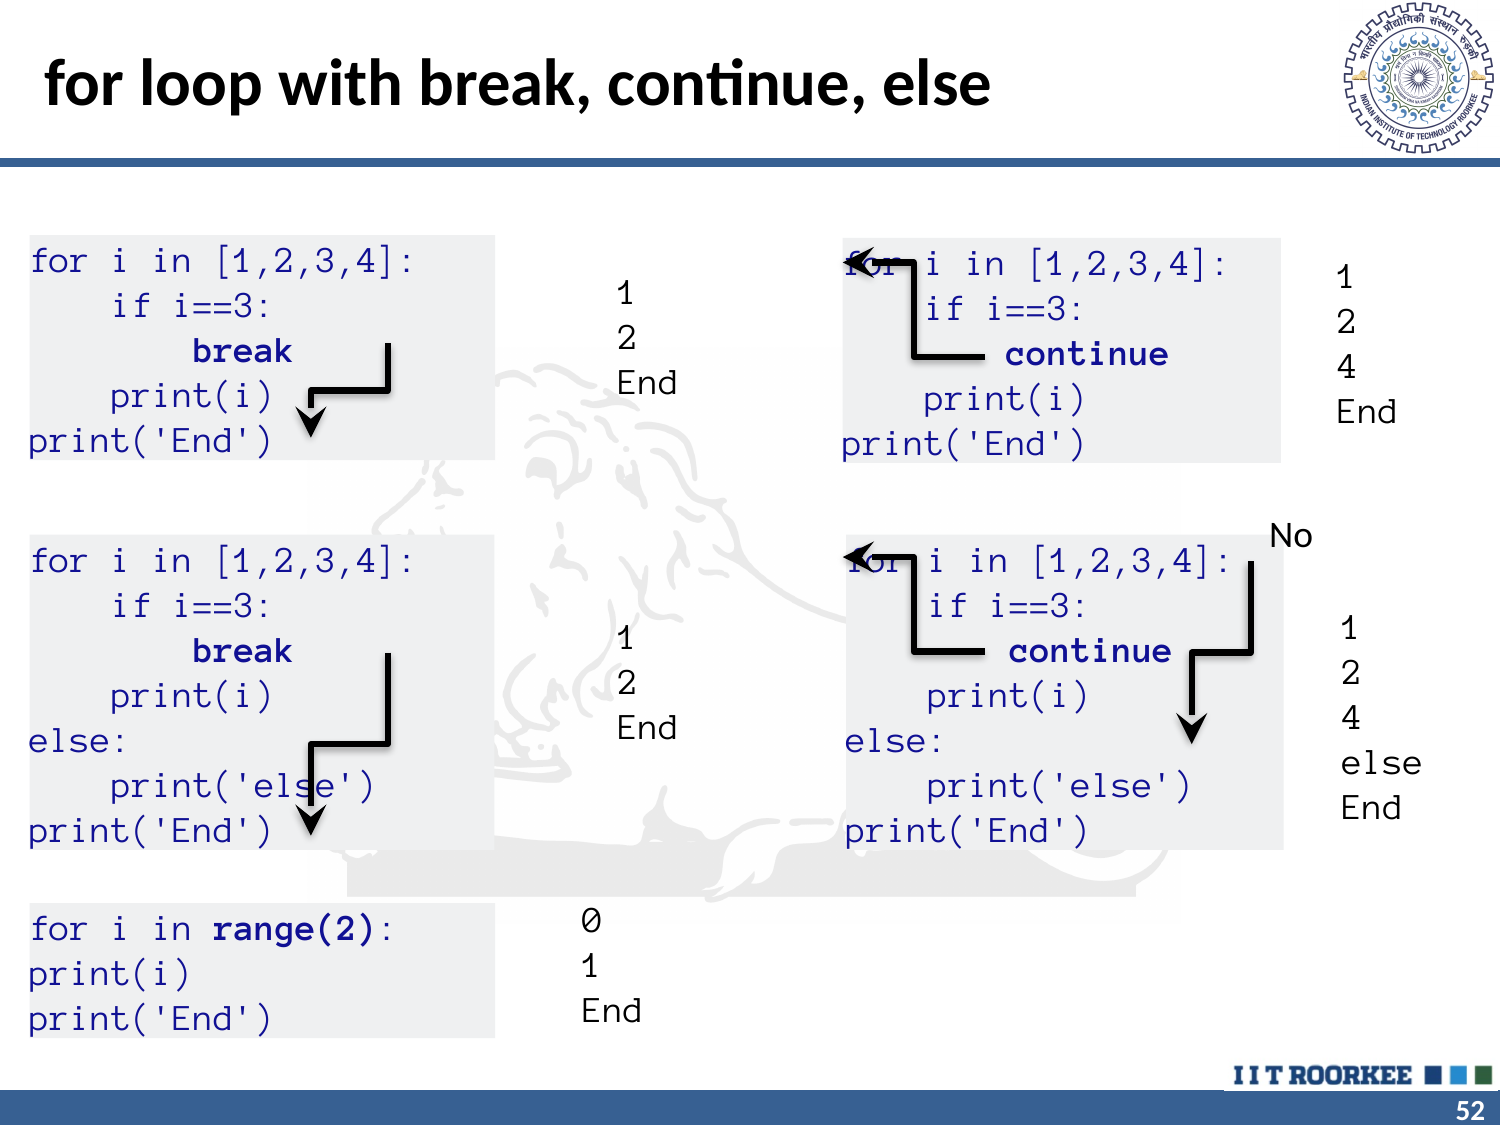

# for loop with break, continue, else
for i in [1,2,3,4]:
    if i==3:
        break
    print(i)
print('End')
for i in [1,2,3,4]:
    if i==3:
        continue
    print(i)
print('End')
1
2
4
End
1
2
End
No
for i in [1,2,3,4]:
    if i==3:
        continue
    print(i)
else:
    print('else')
print('End')
1
2
4
else
End
for i in [1,2,3,4]:
    if i==3:
        break
    print(i)
else:
    print('else')
print('End')
1
2
End
0
1
End
for i in range(2):
print(i)
print('End')